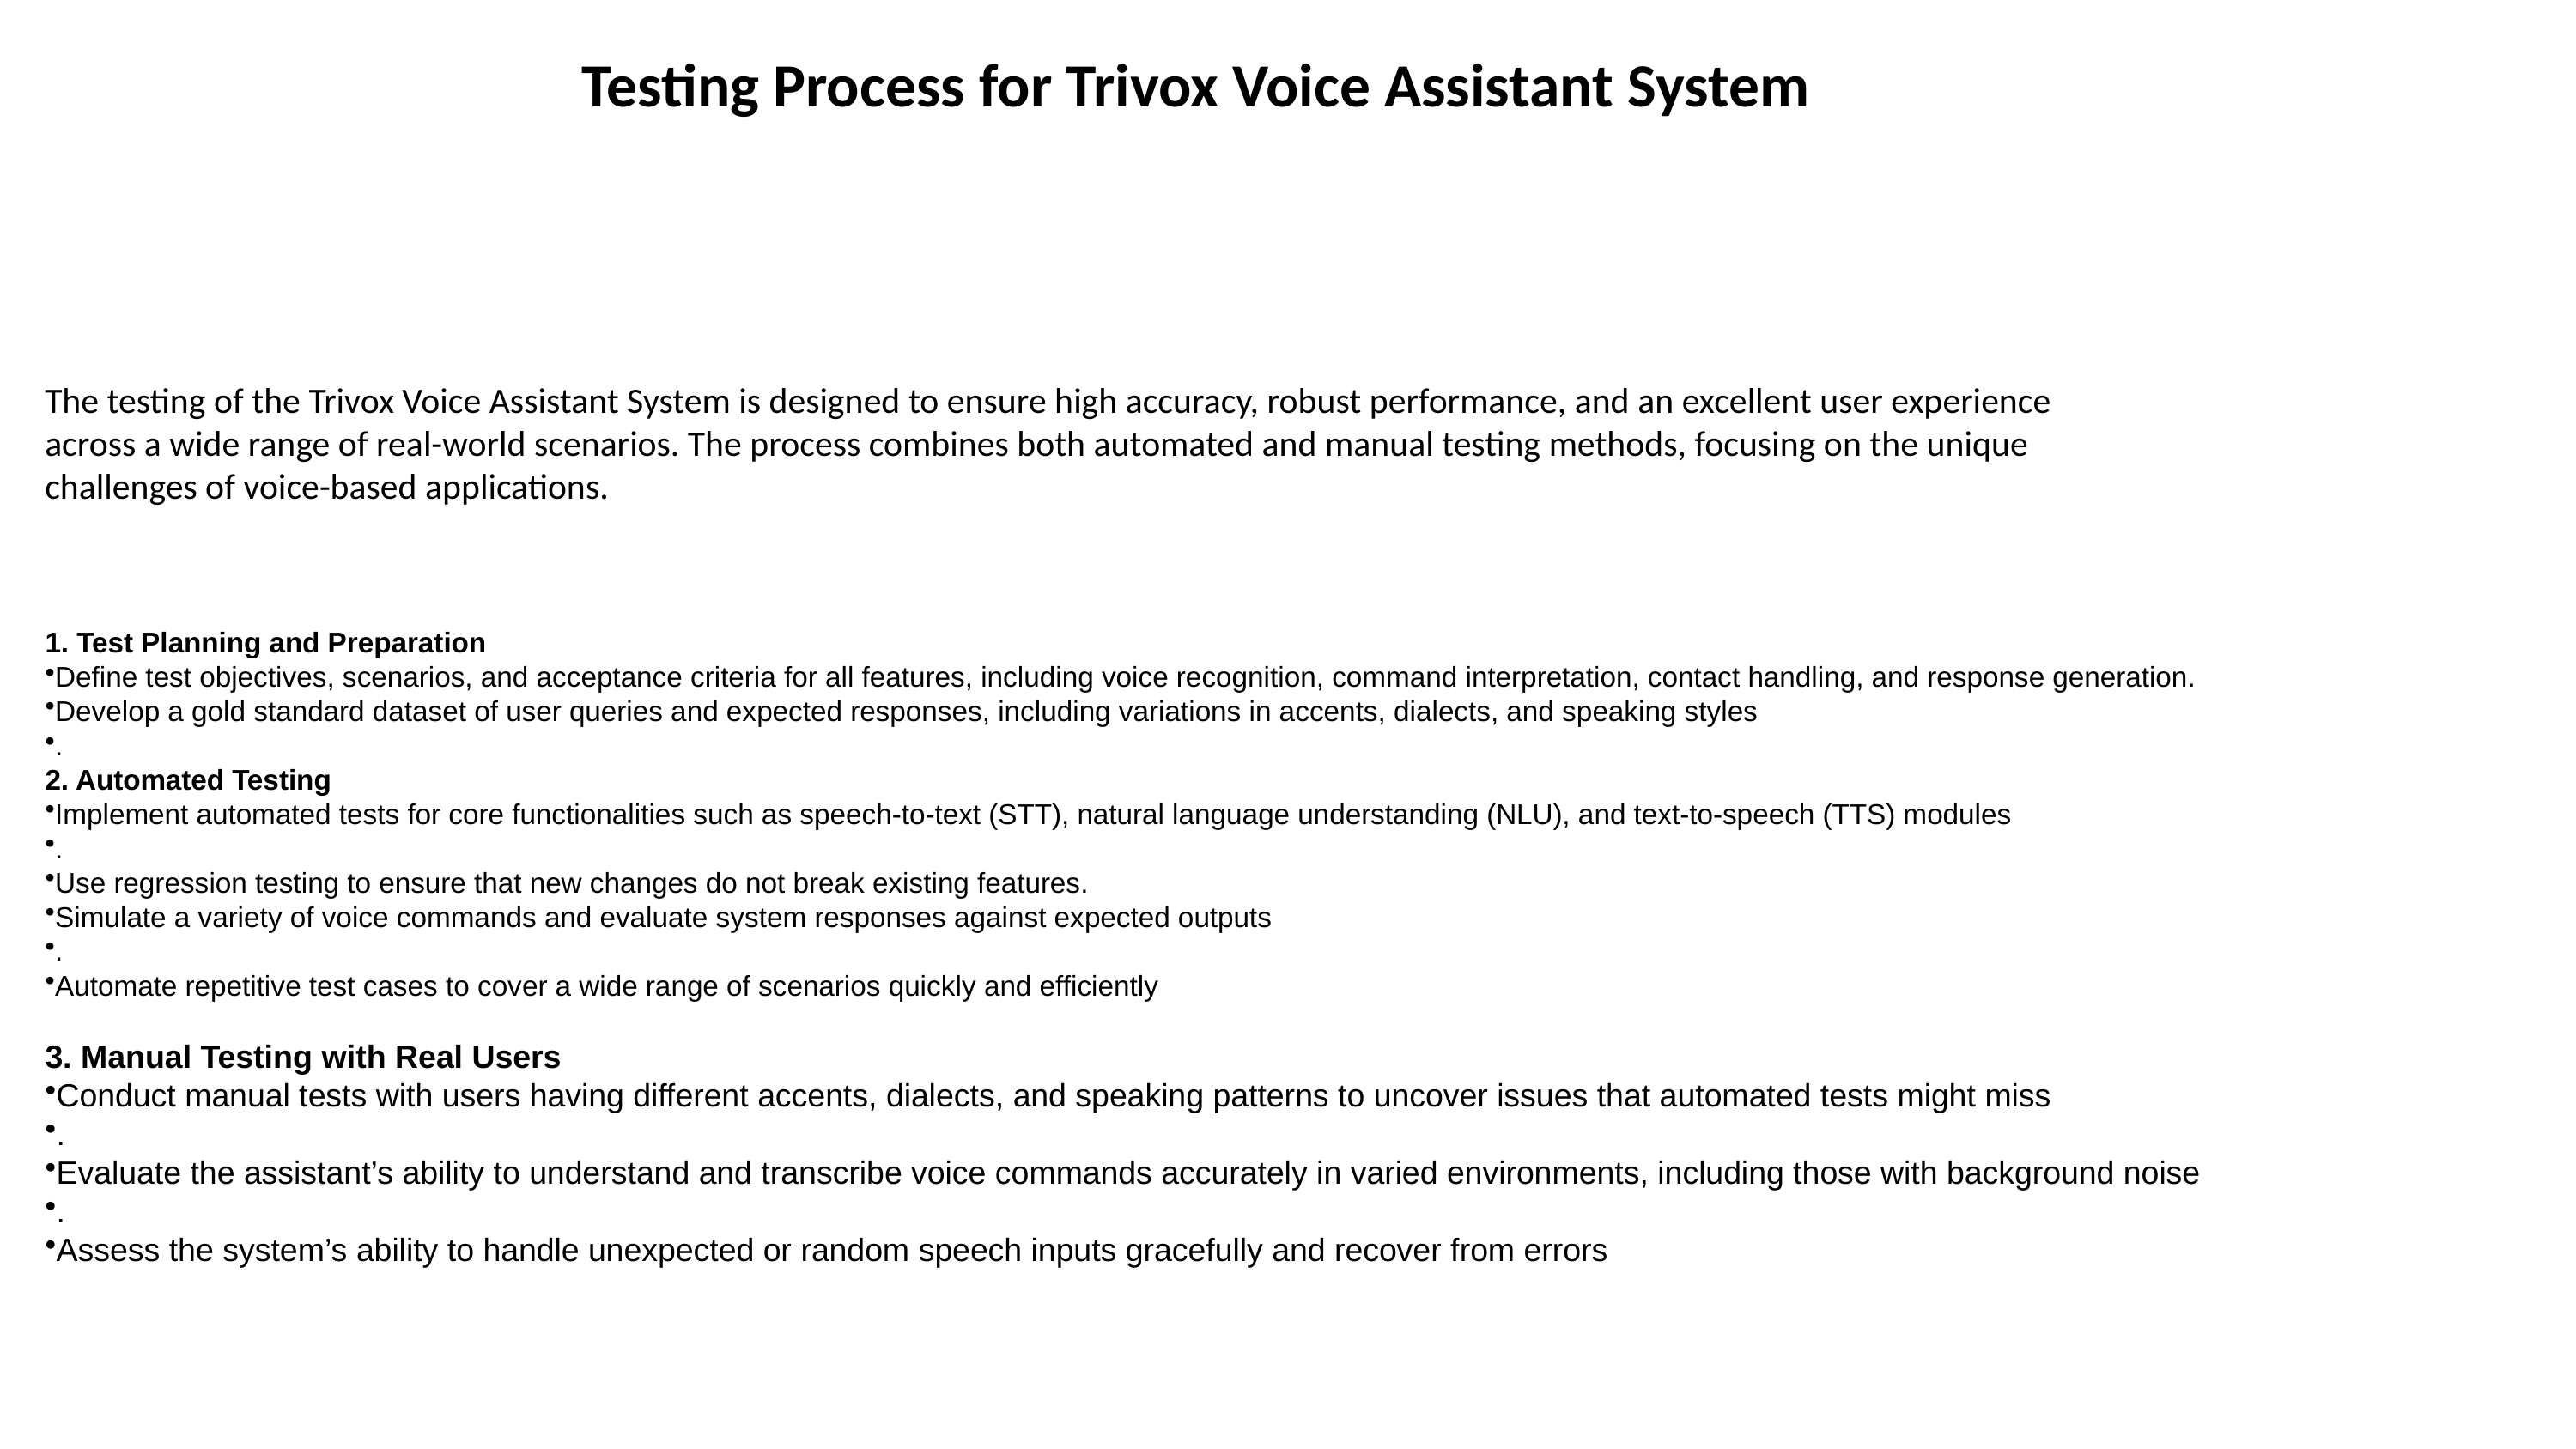

# Testing Process for Trivox Voice Assistant System

The testing of the Trivox Voice Assistant System is designed to ensure high accuracy, robust performance, and an excellent user experience across a wide range of real-world scenarios. The process combines both automated and manual testing methods, focusing on the unique challenges of voice-based applications.
1. Test Planning and Preparation
Define test objectives, scenarios, and acceptance criteria for all features, including voice recognition, command interpretation, contact handling, and response generation.
Develop a gold standard dataset of user queries and expected responses, including variations in accents, dialects, and speaking styles
.
2. Automated Testing
Implement automated tests for core functionalities such as speech-to-text (STT), natural language understanding (NLU), and text-to-speech (TTS) modules
.
Use regression testing to ensure that new changes do not break existing features.
Simulate a variety of voice commands and evaluate system responses against expected outputs
.
Automate repetitive test cases to cover a wide range of scenarios quickly and efficiently

3. Manual Testing with Real Users
Conduct manual tests with users having different accents, dialects, and speaking patterns to uncover issues that automated tests might miss
.
Evaluate the assistant’s ability to understand and transcribe voice commands accurately in varied environments, including those with background noise
.
Assess the system’s ability to handle unexpected or random speech inputs gracefully and recover from errors